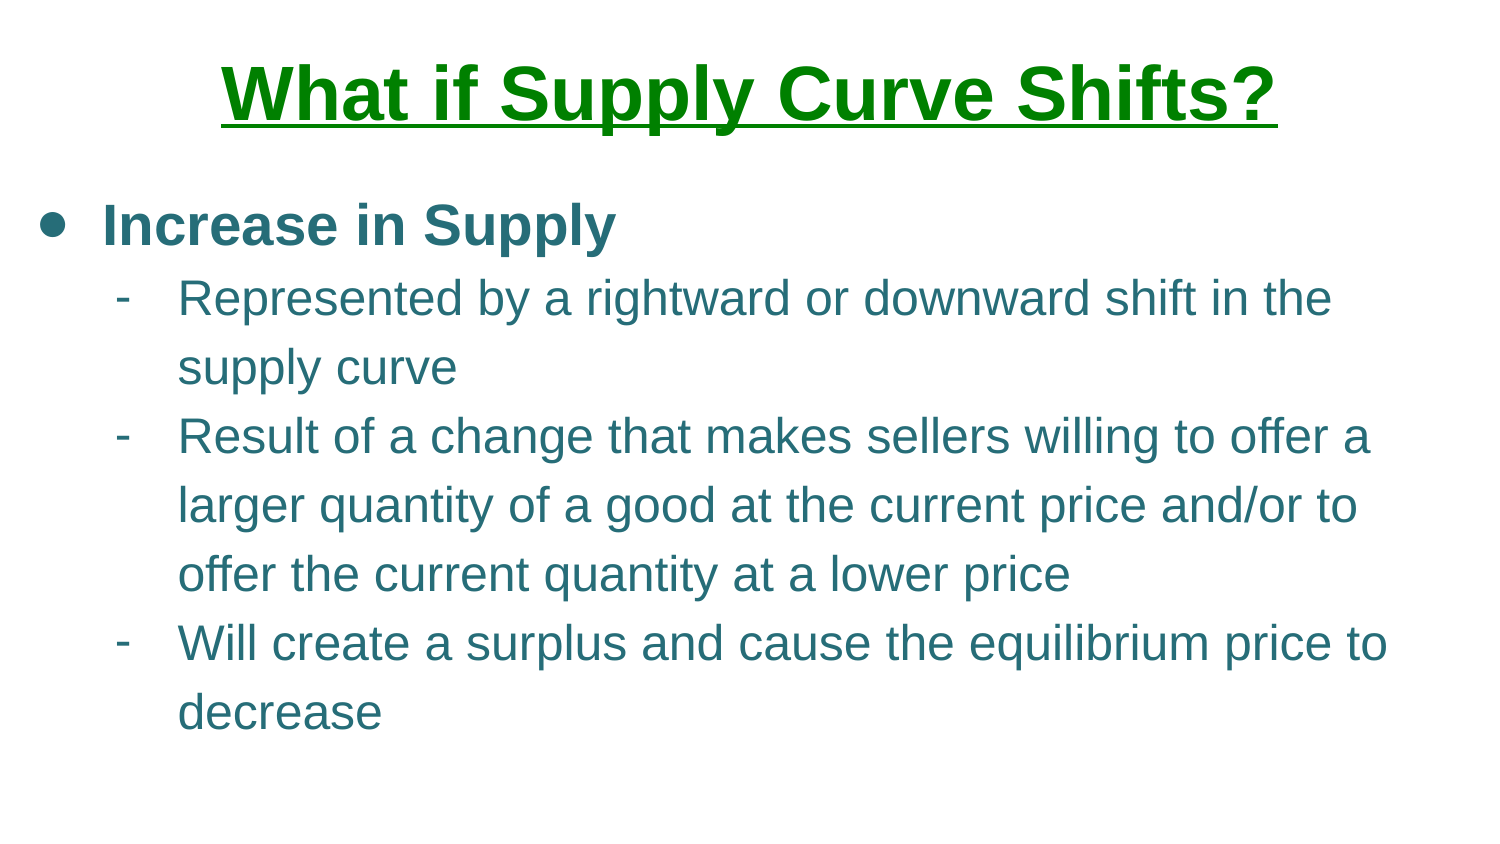

# What if Supply Curve Shifts?
Increase in Supply
Represented by a rightward or downward shift in the supply curve
Result of a change that makes sellers willing to offer a larger quantity of a good at the current price and/or to offer the current quantity at a lower price
Will create a surplus and cause the equilibrium price to decrease